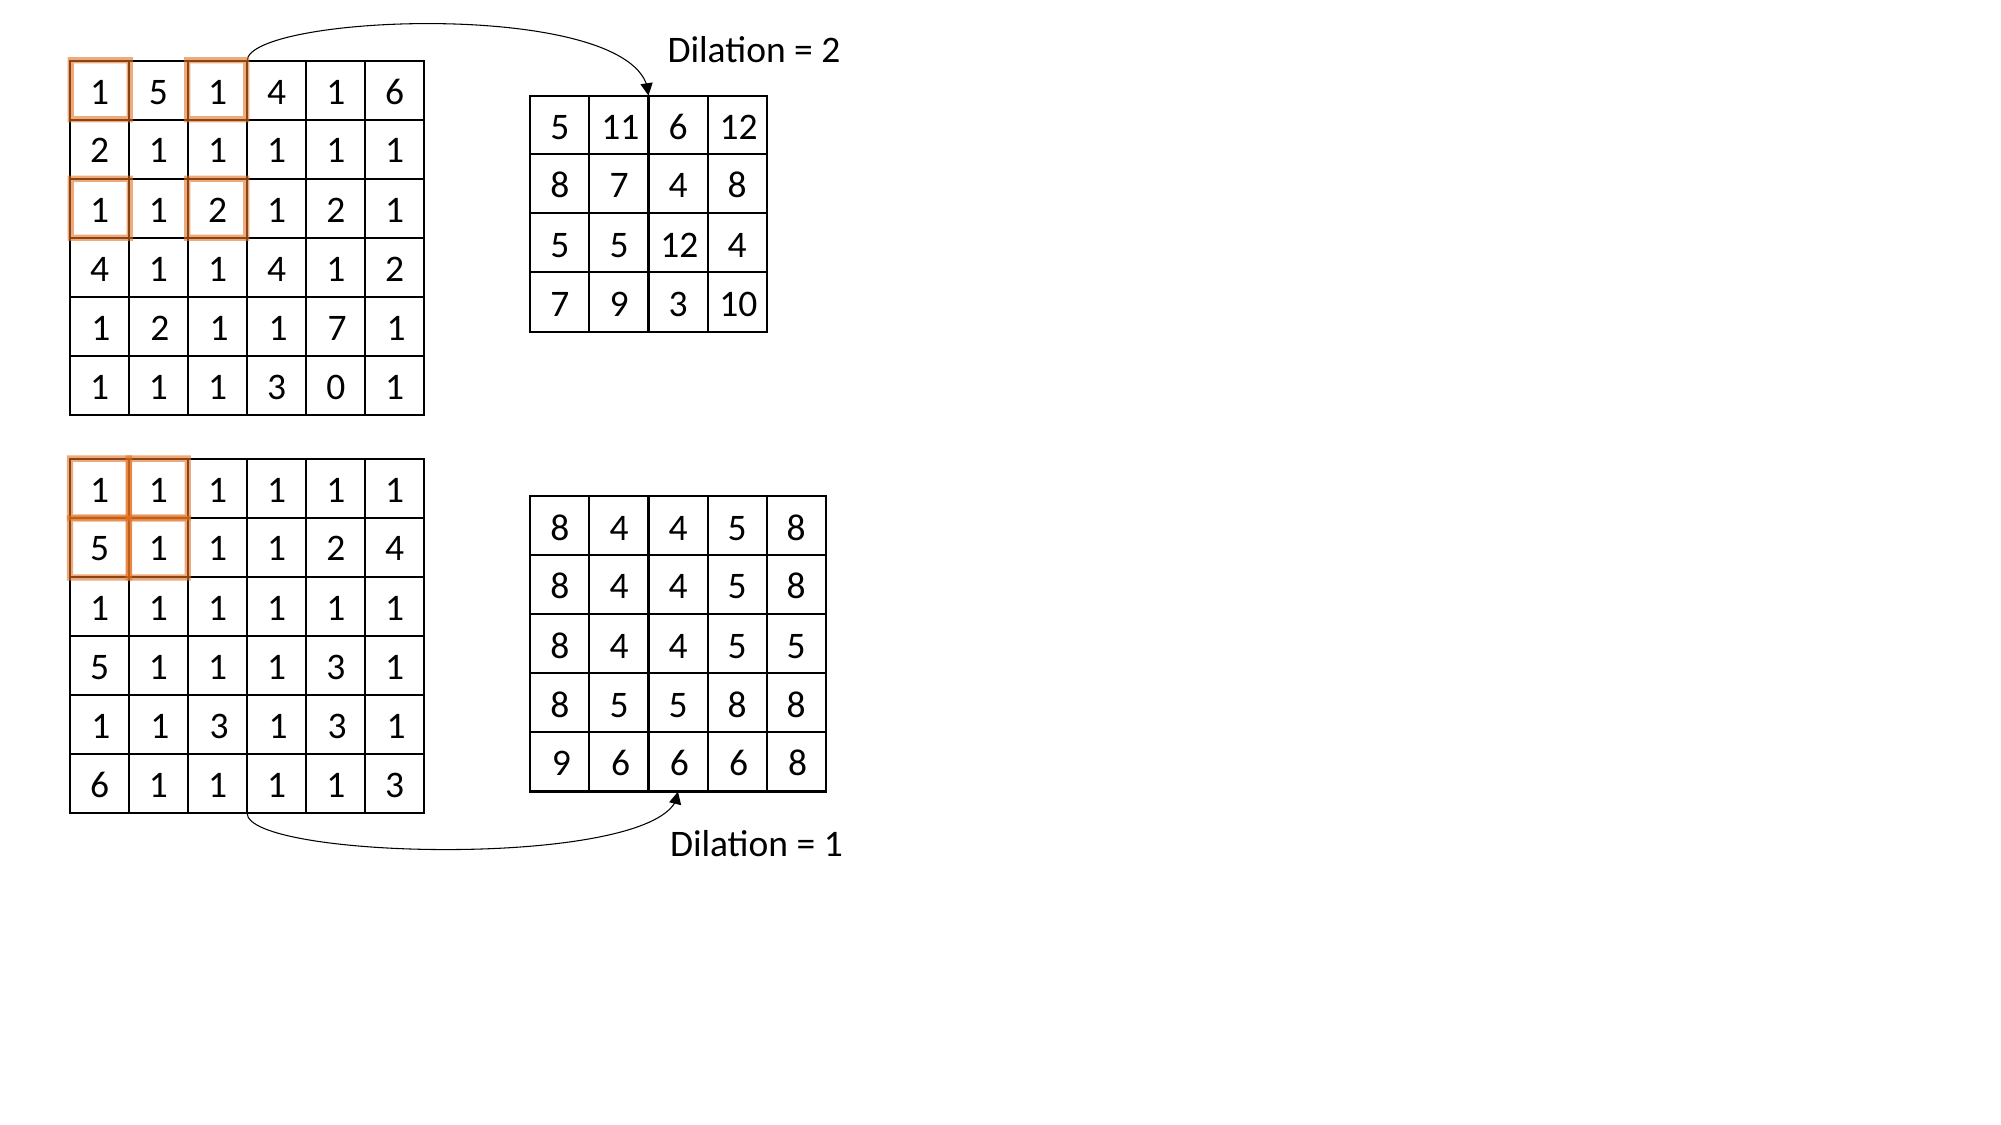

Dilation = 2
1
5
1
4
1
6

5
11
6
12

2
1
1
1
1
1
8
7
4
8
1
1
2
1
2
1

5
5
12
4
4
1
1
4
1
2
7
9
3
10
1
2
1
1
7
1
1
1
1
3
0
1
1
1
1
1
1
1

8
4
4
5
8

5
1
1
1
2
4

8
4
4
5
8
1
1
1
1
1
1
8
4
4
5
5
5
1
1
1
3
1
8
5
5
8
8
1
1
3
1
3
1
9
6
6
6
8
6
1
1
1
1
3
Dilation = 1